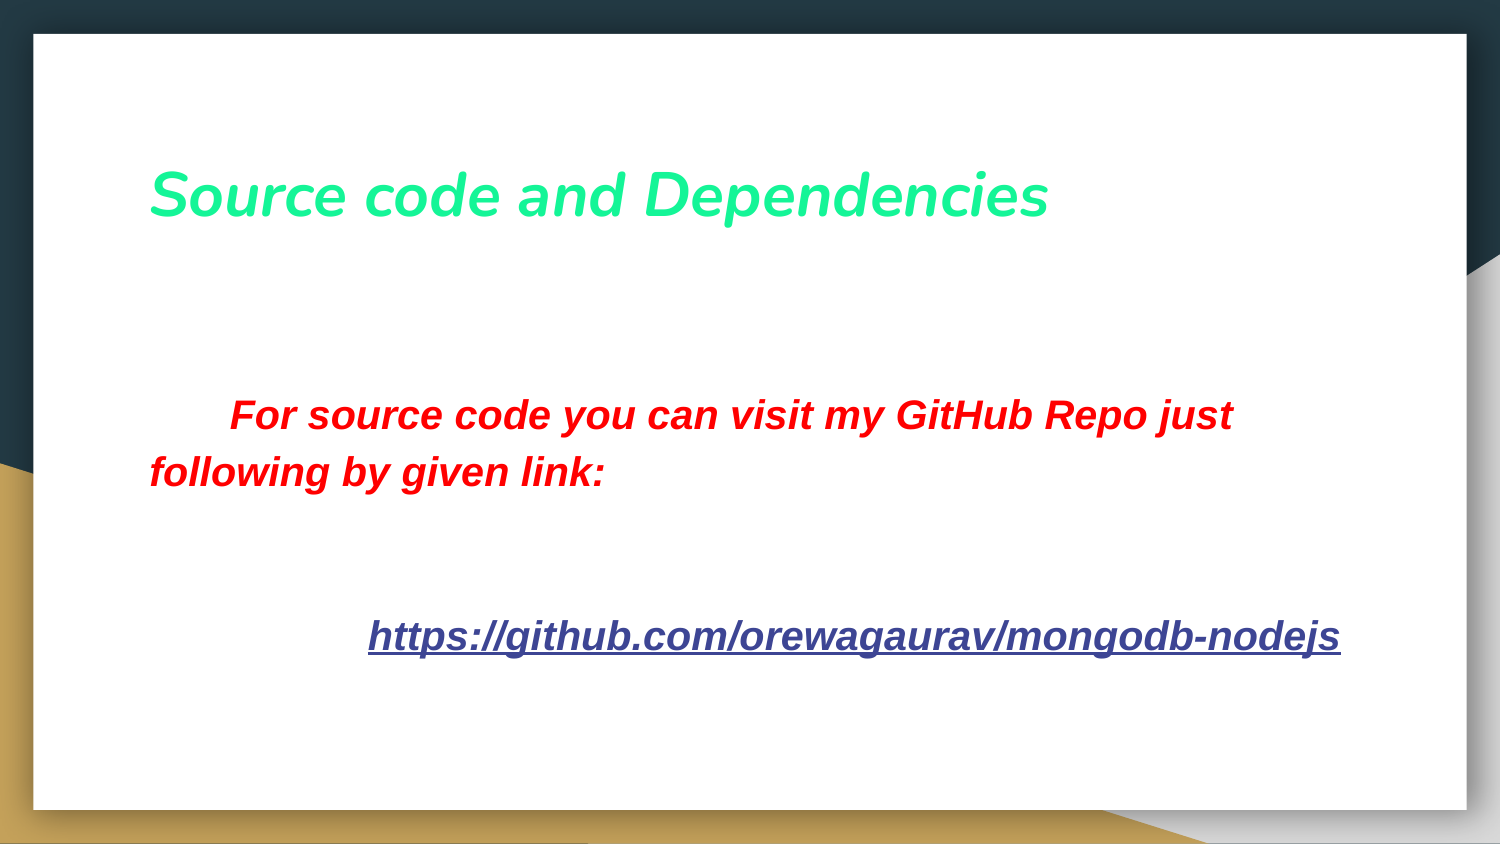

# Source code and Dependencies

       For source code you can visit my GitHub Repo just following by given link:

                   https://github.com/orewagaurav/mongodb-nodejs